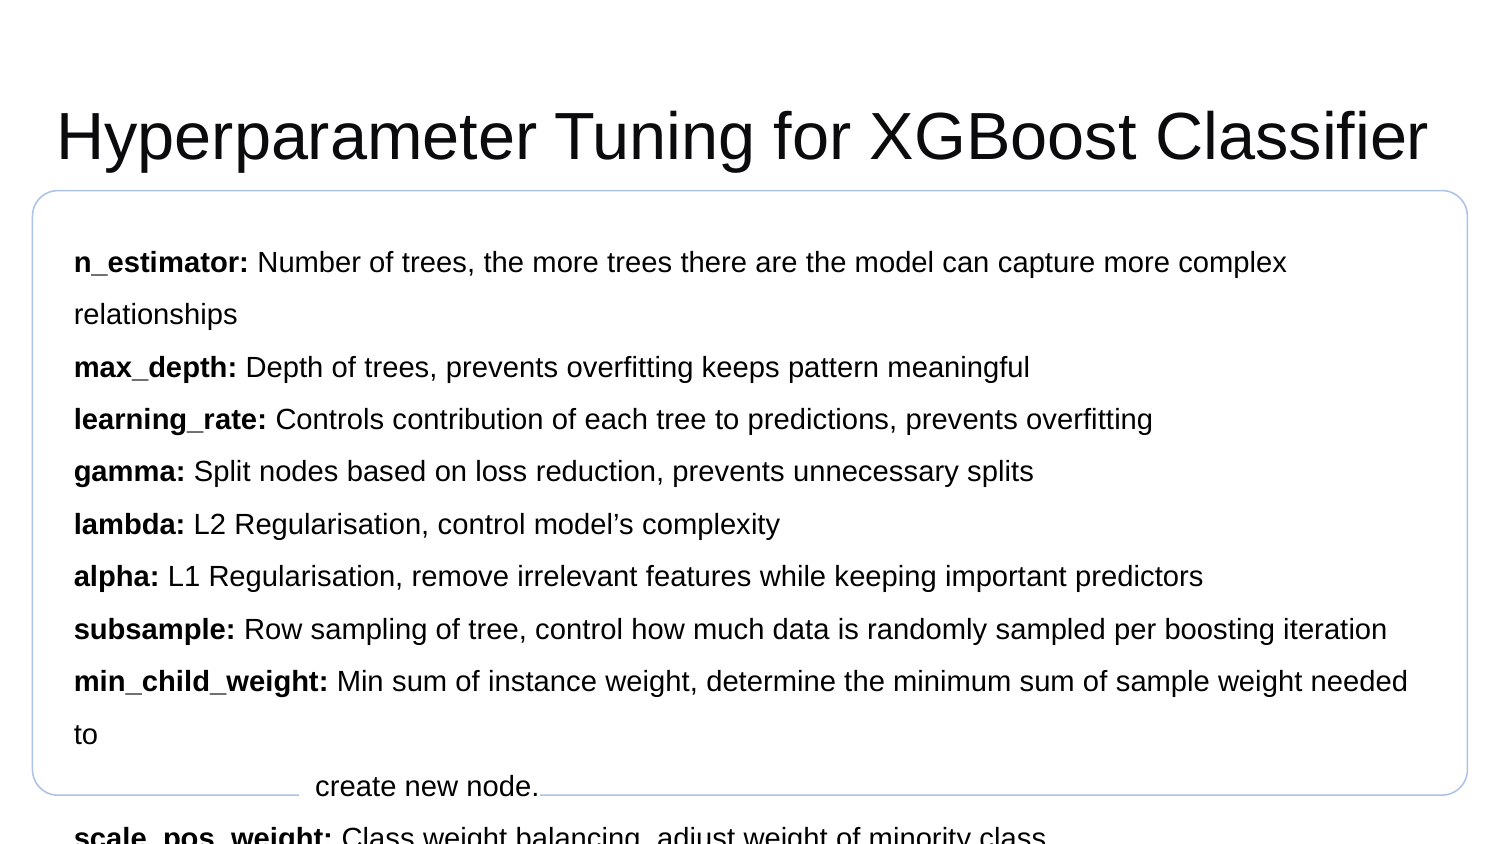

# Hyperparameter Tuning for XGBoost Classifier

n_estimator: Number of trees, the more trees there are the model can capture more complex relationships
max_depth: Depth of trees, prevents overfitting keeps pattern meaningful
learning_rate: Controls contribution of each tree to predictions, prevents overfitting
gamma: Split nodes based on loss reduction, prevents unnecessary splits
lambda: L2 Regularisation, control model’s complexity
alpha: L1 Regularisation, remove irrelevant features while keeping important predictors
subsample: Row sampling of tree, control how much data is randomly sampled per boosting iteration
min_child_weight: Min sum of instance weight, determine the minimum sum of sample weight needed to
  create new node.
scale_pos_weight: Class weight balancing, adjust weight of minority class